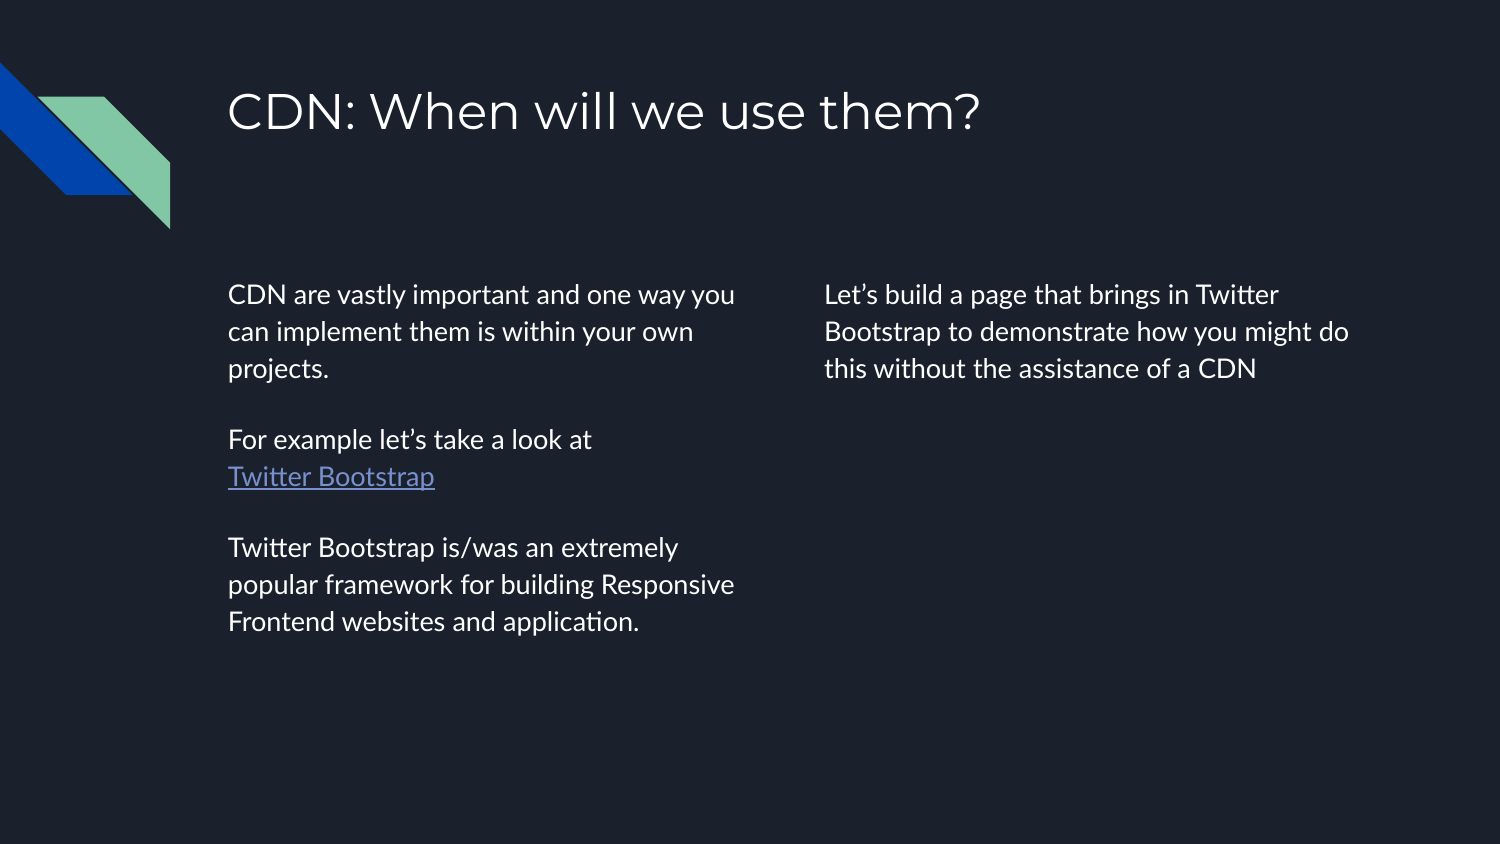

# CDN: When will we use them?
CDN are vastly important and one way you can implement them is within your own projects.
For example let’s take a look at Twitter Bootstrap
Twitter Bootstrap is/was an extremely popular framework for building Responsive Frontend websites and application.
Let’s build a page that brings in Twitter Bootstrap to demonstrate how you might do this without the assistance of a CDN